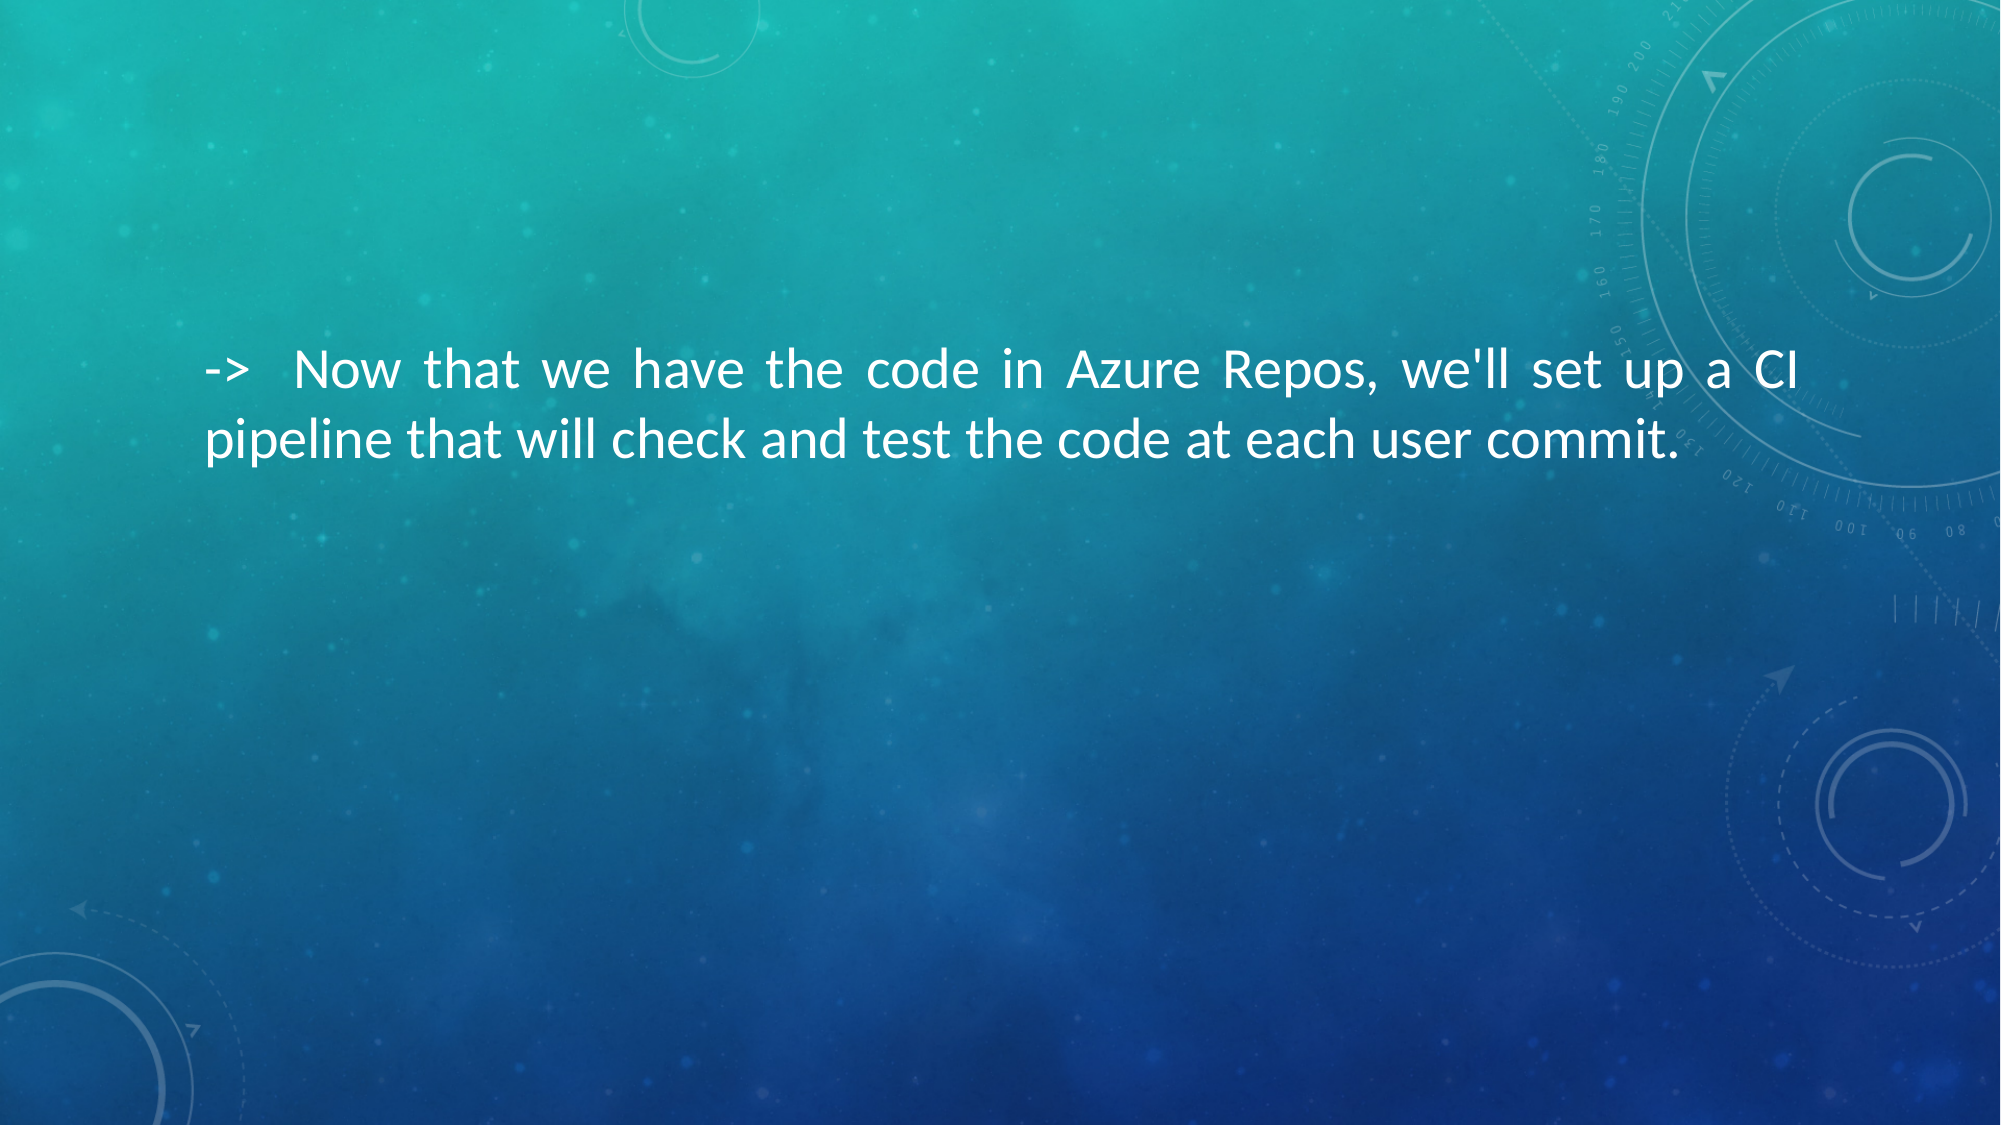

# ->  Now that we have the code in Azure Repos, we'll set up a CI pipeline that will check and test the code at each user commit.